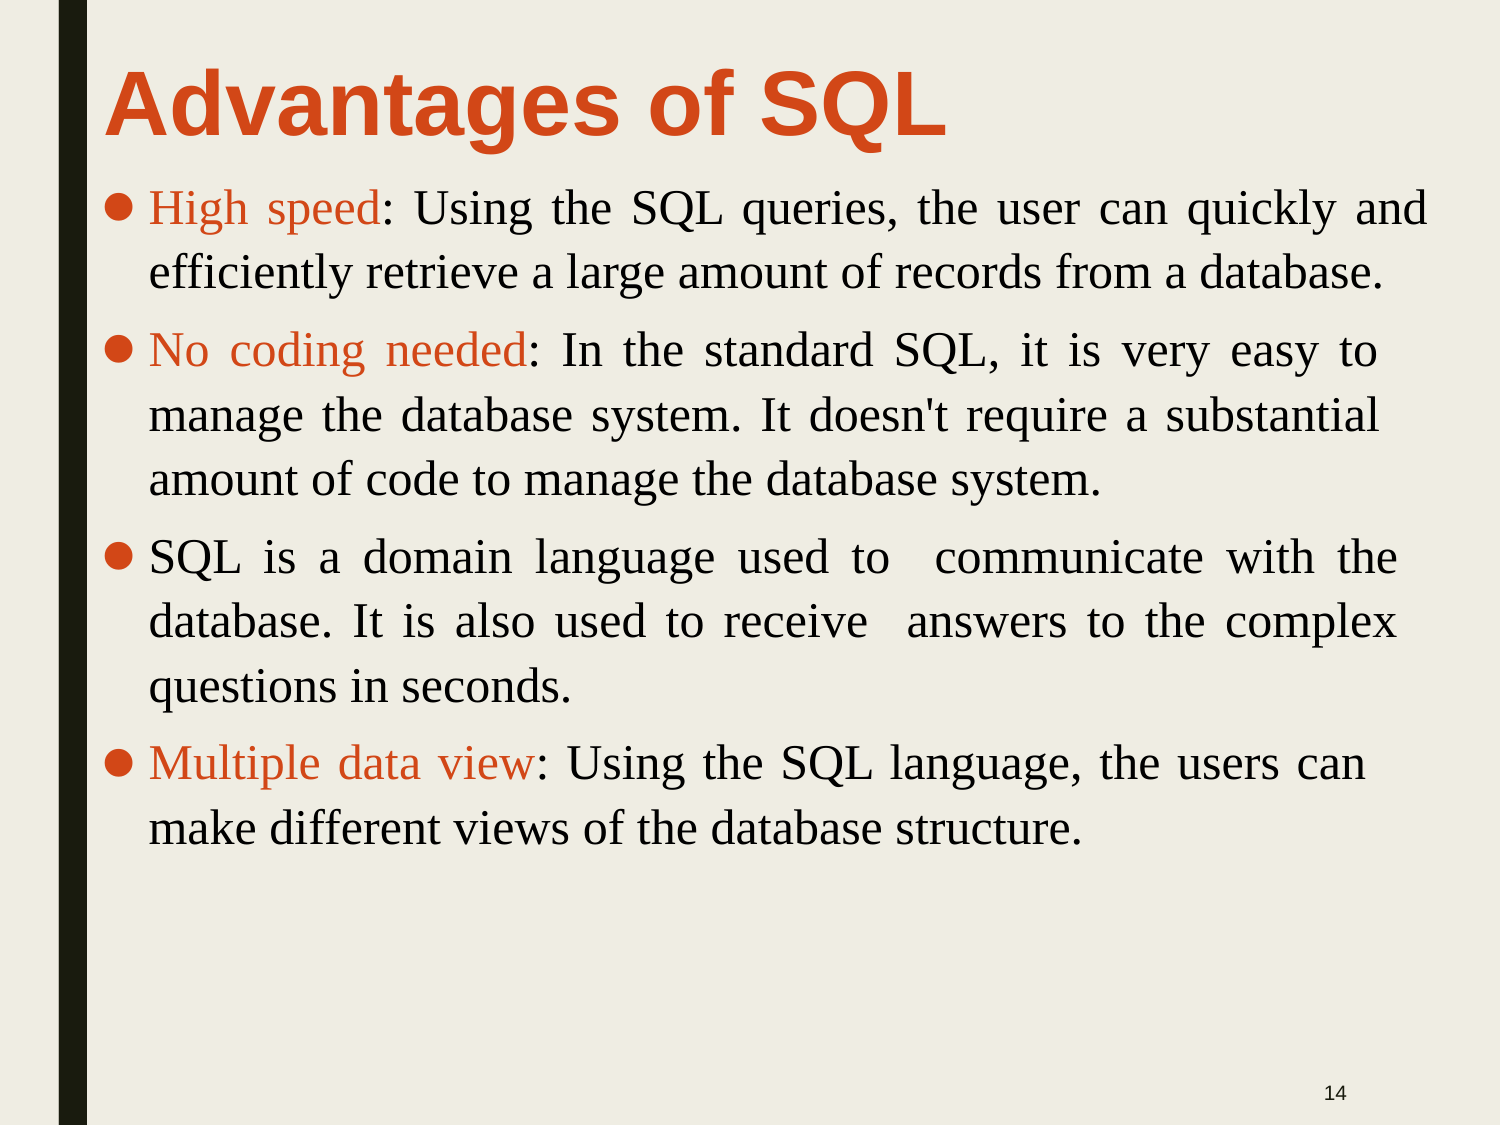

# Advantages of SQL
High speed: Using the SQL queries, the user can quickly and  efficiently retrieve a large amount of records from a database.
No coding needed: In the standard SQL, it is very easy to  manage the database system. It doesn't require a substantial  amount of code to manage the database system.
SQL is a domain language used to  communicate with the database. It is also used to receive  answers to the complex questions in seconds.
Multiple data view: Using the SQL language, the users can  make different views of the database structure.

14